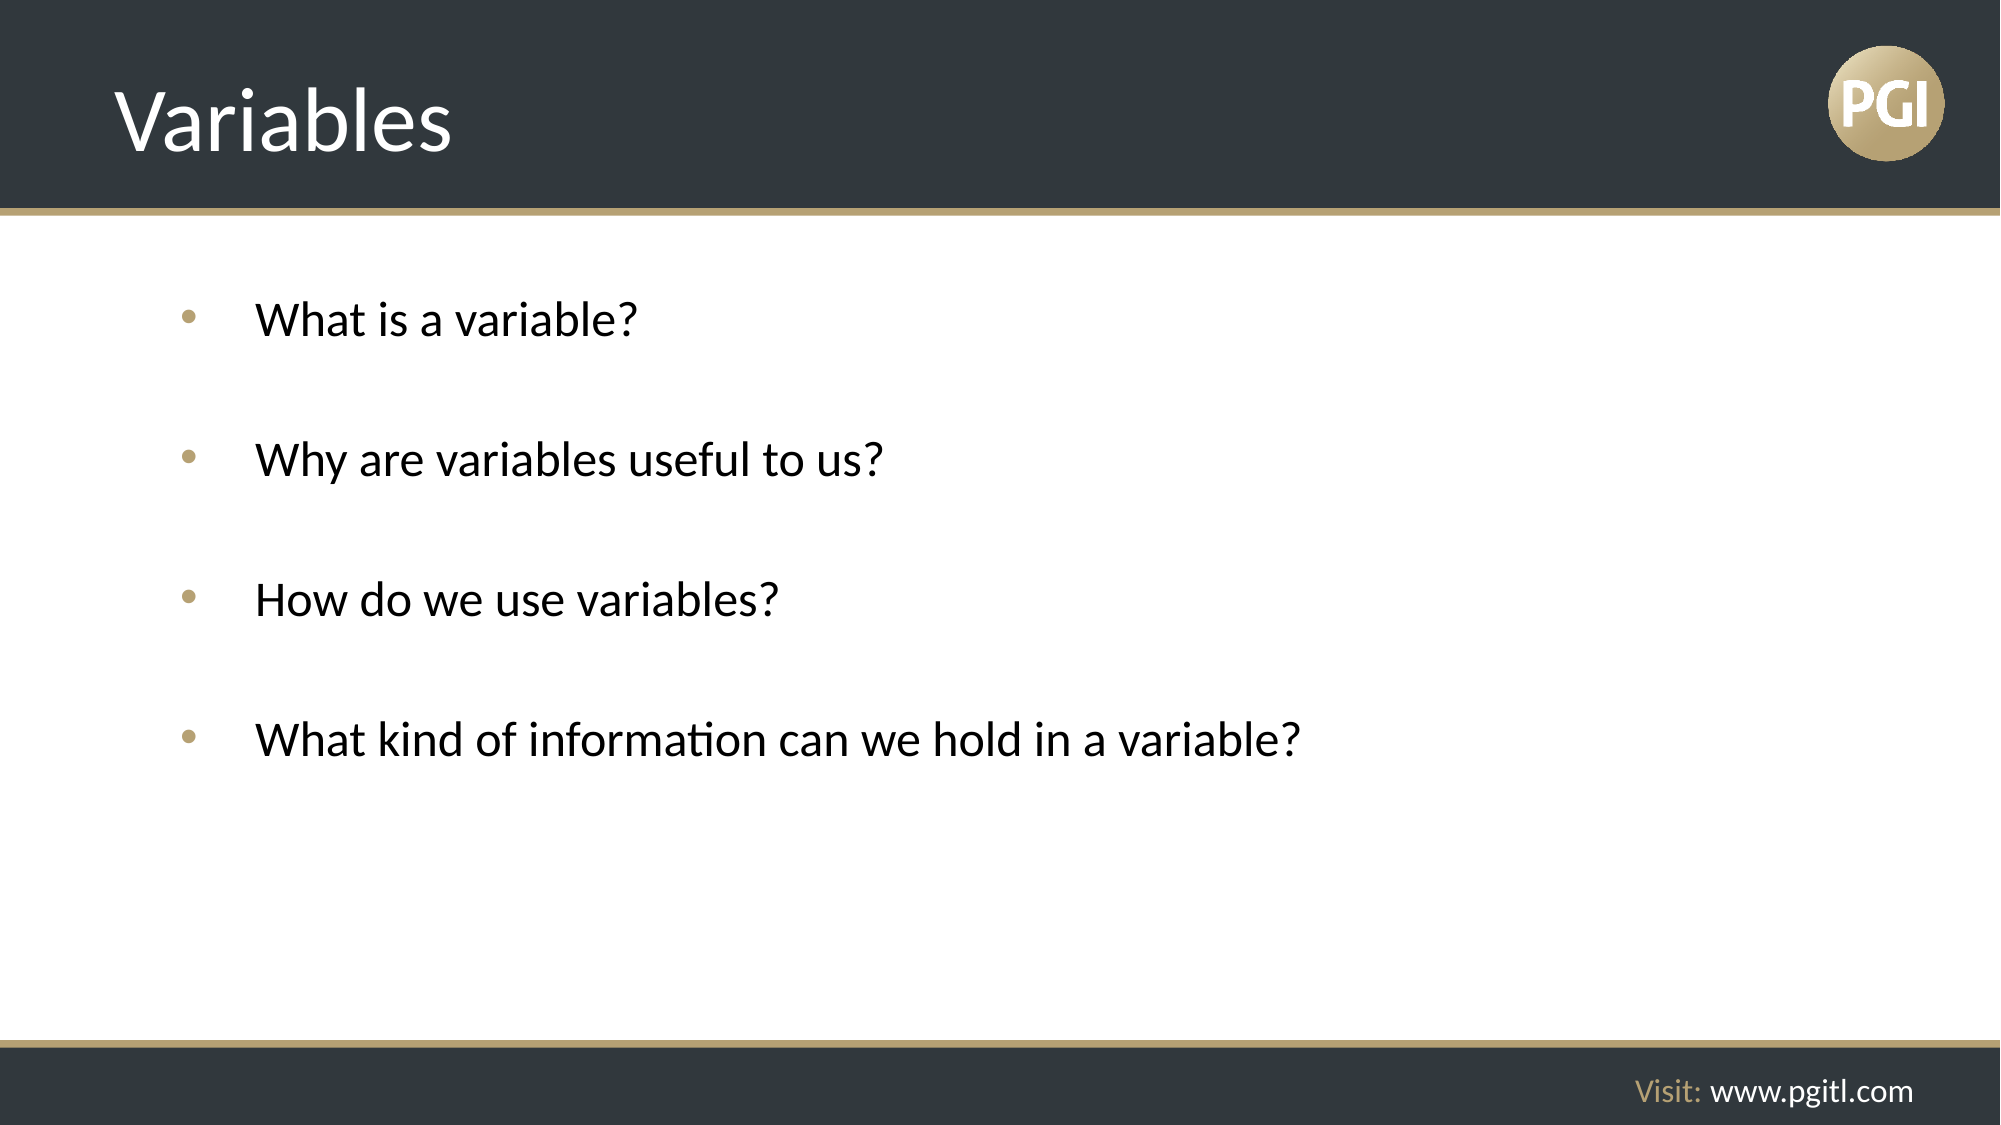

# Variables
What is a variable?

Why are variables useful to us?

How do we use variables?

What kind of information can we hold in a variable?